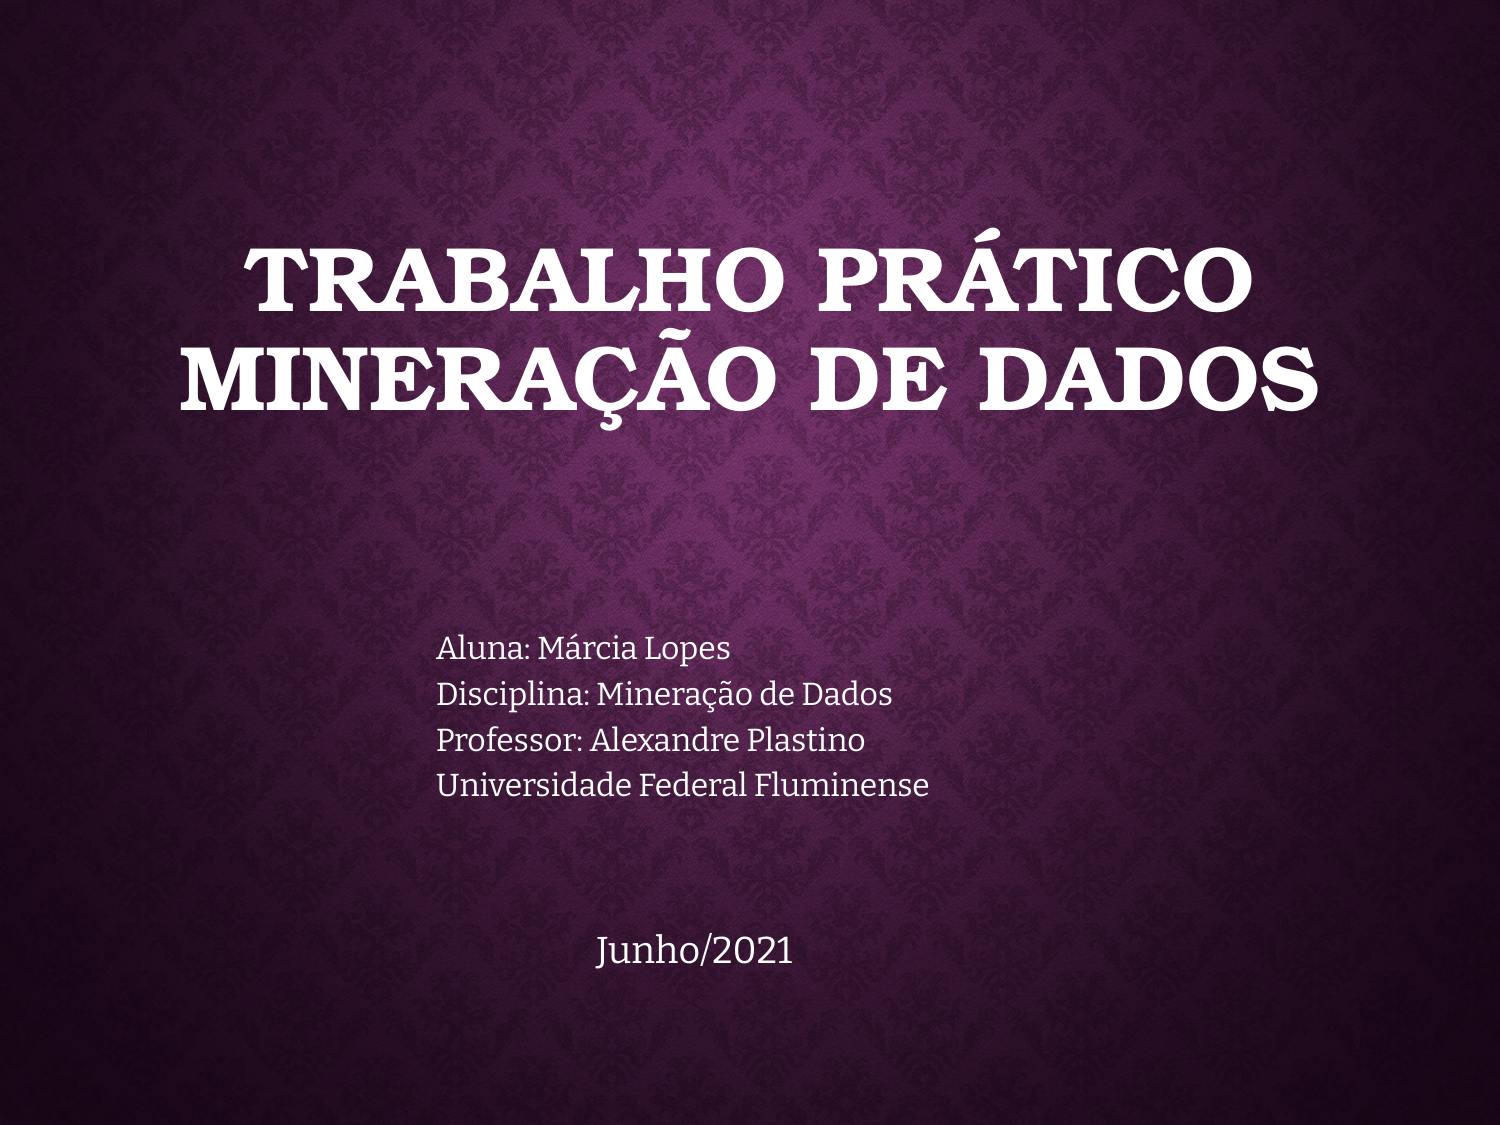

# Trabalho prático mineração de dados
Aluna: Márcia Lopes
Disciplina: Mineração de Dados
Professor: Alexandre Plastino
Universidade Federal Fluminense
Junho/2021